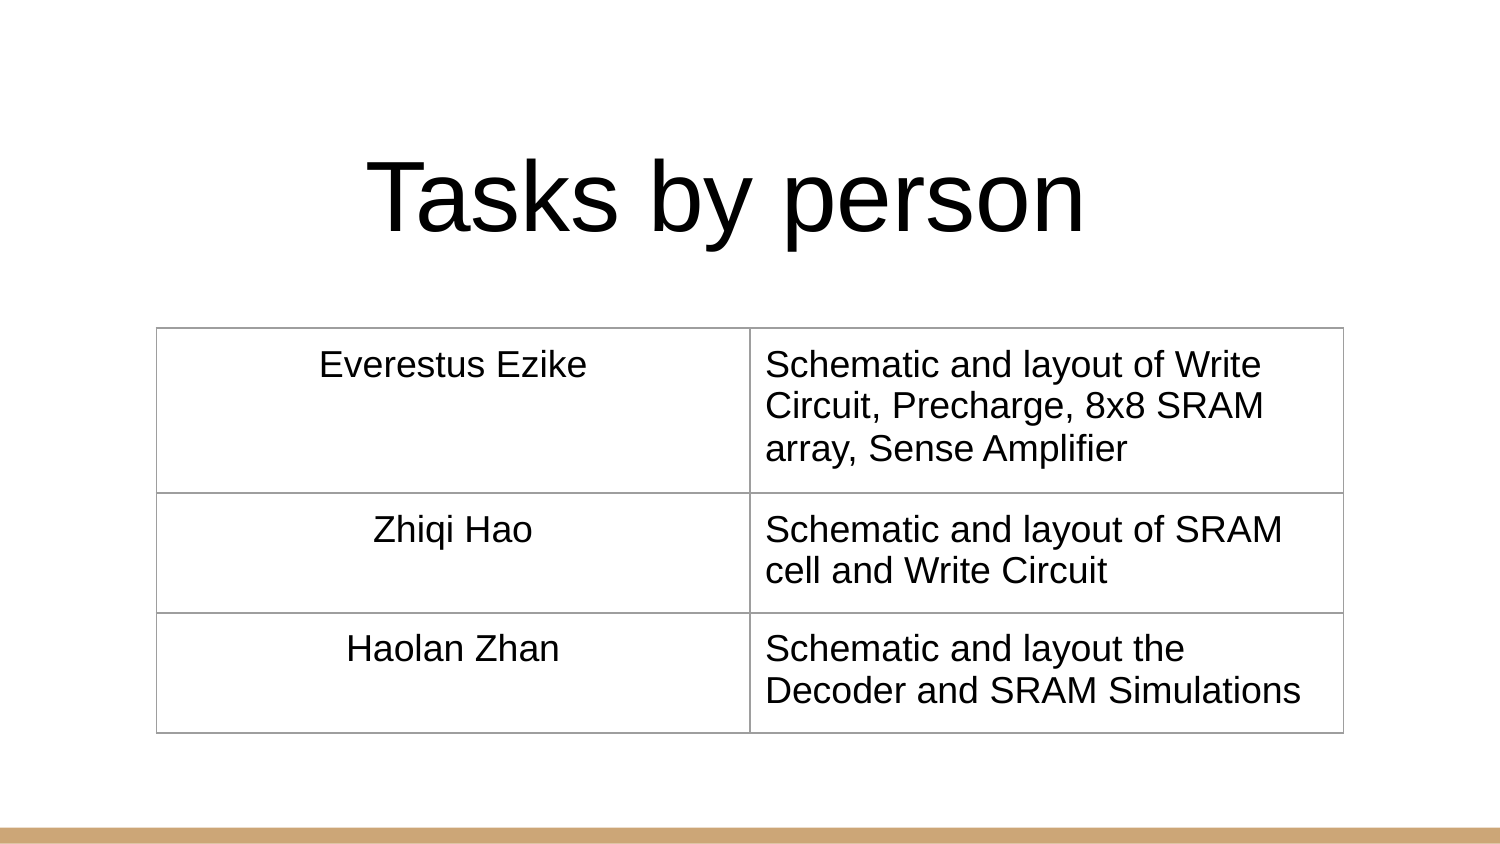

Tasks by person

| Everestus Ezike | Schematic and layout of Write Circuit, Precharge, 8x8 SRAM array, Sense Amplifier |
| --- | --- |
| Zhiqi Hao | Schematic and layout of SRAM cell and Write Circuit |
| Haolan Zhan | Schematic and layout the Decoder and SRAM Simulations |